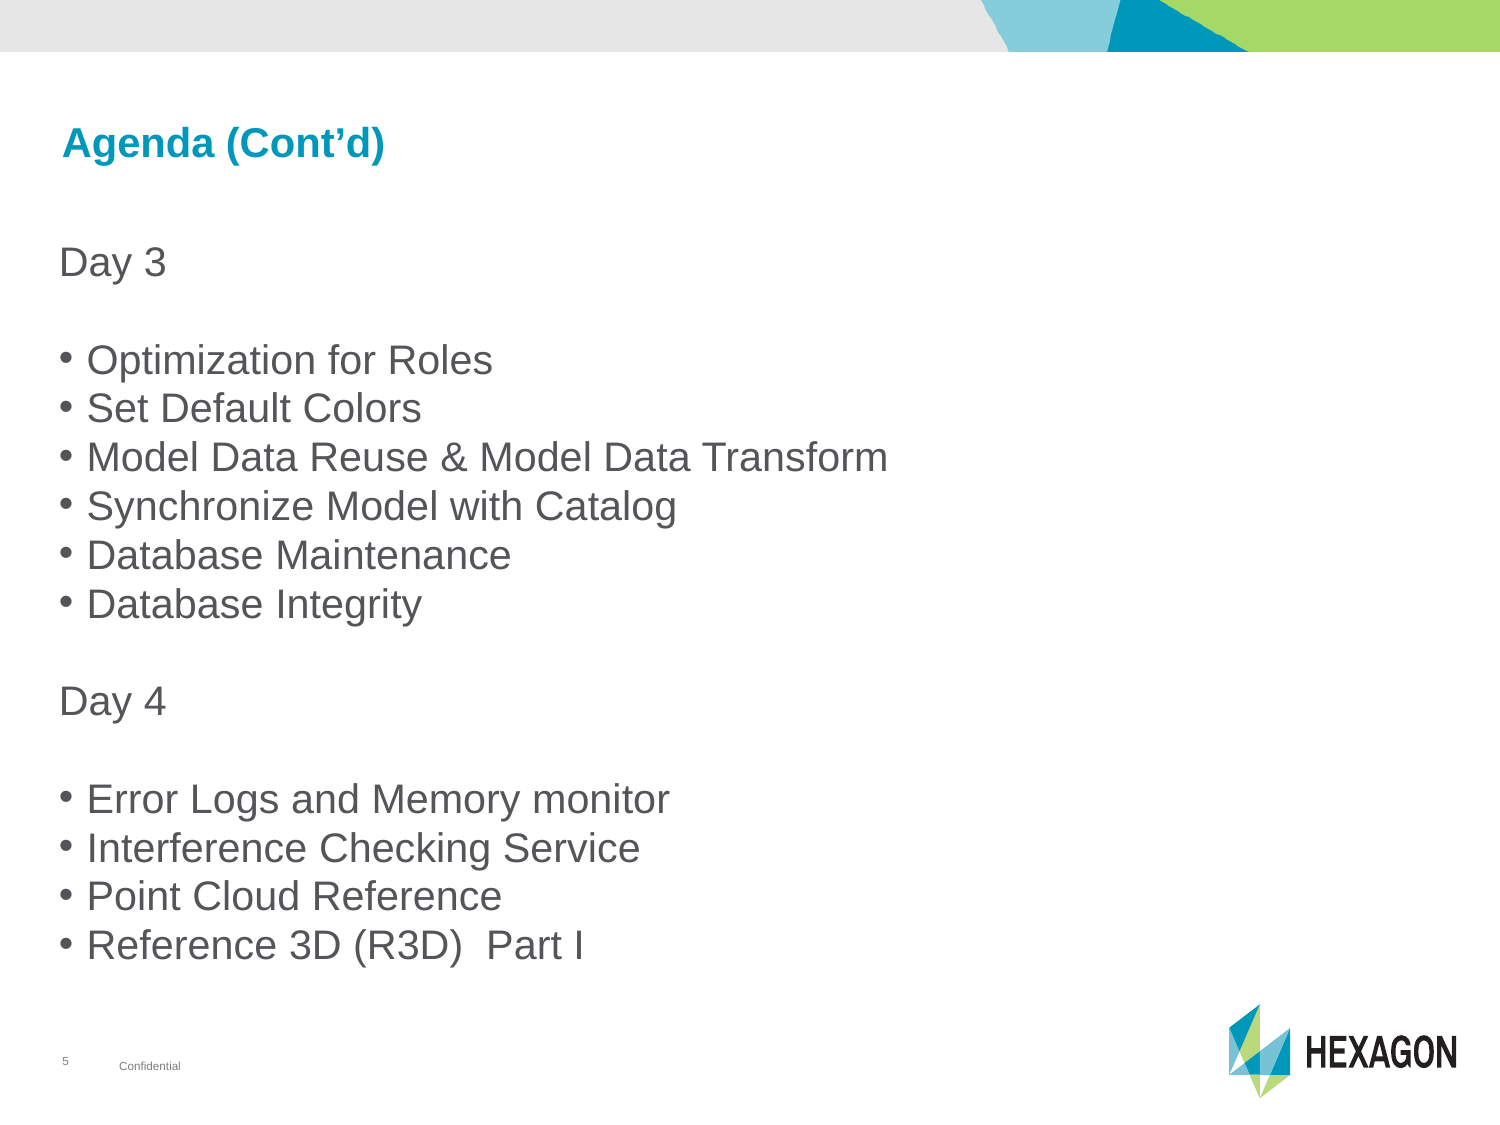

# Agenda (Cont’d)
Day 3

Optimization for Roles
Set Default Colors
Model Data Reuse & Model Data Transform
Synchronize Model with Catalog
Database Maintenance
Database Integrity

Day 4

Error Logs and Memory monitor
Interference Checking Service
Point Cloud Reference
Reference 3D (R3D)  Part I